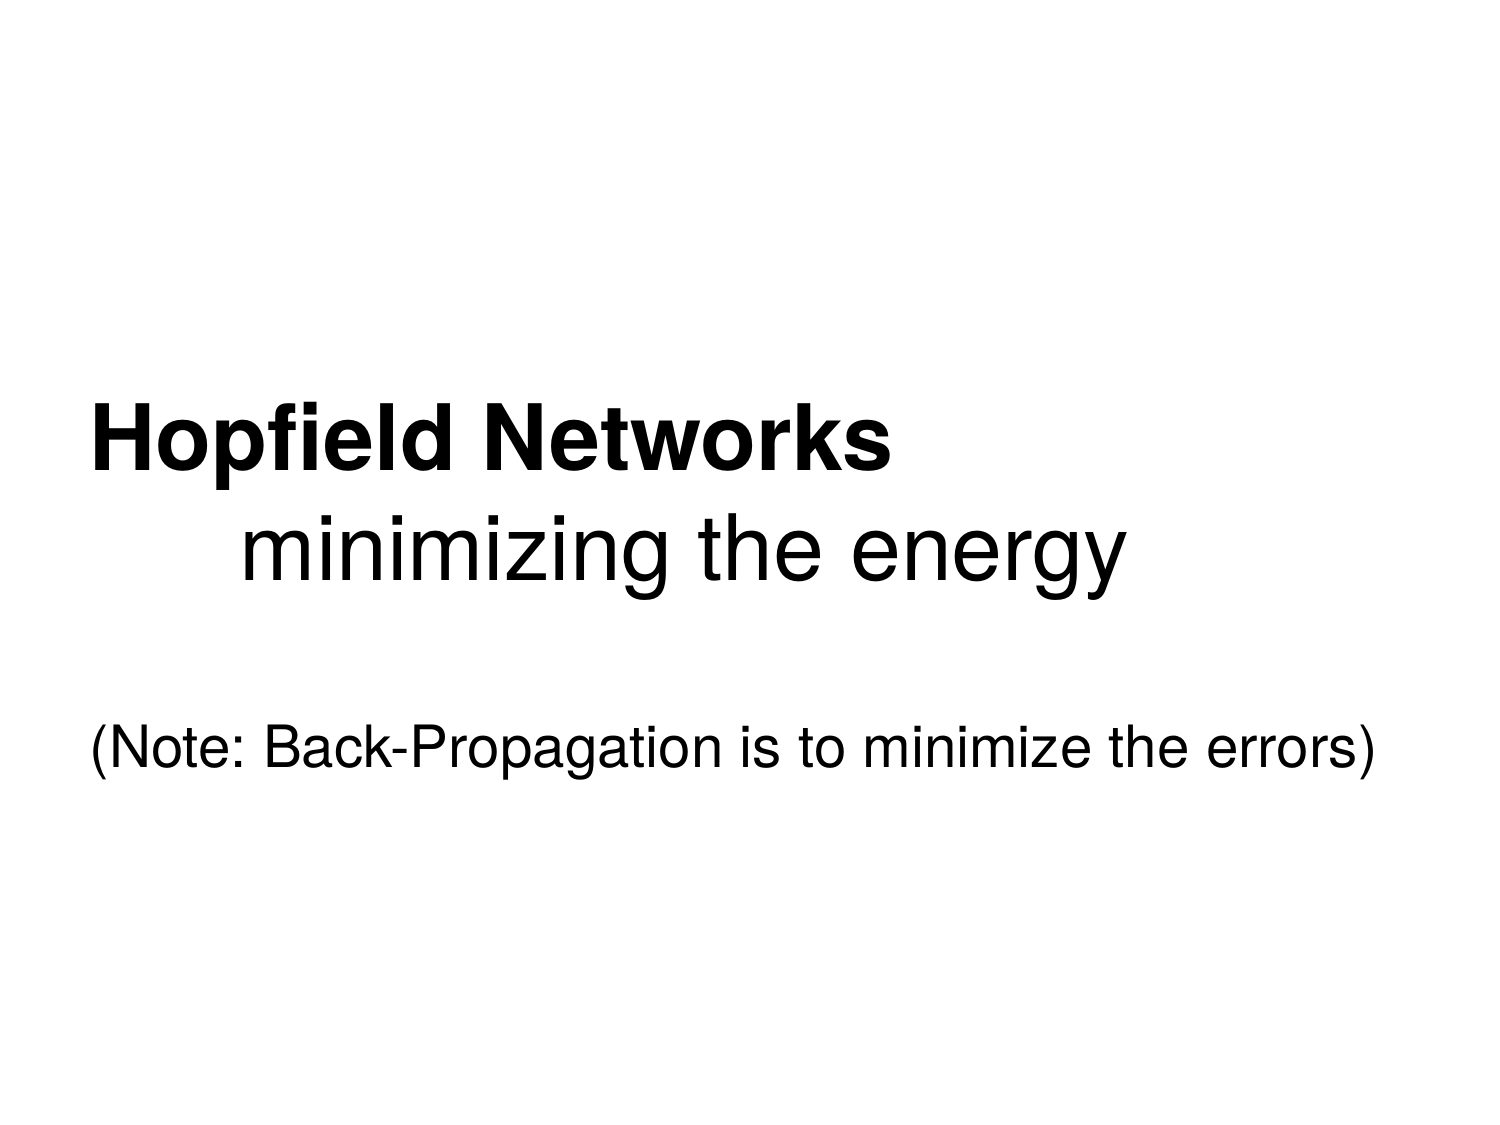

# Hopfield Networks minimizing the energy (Note: Back-Propagation is to minimize the errors)